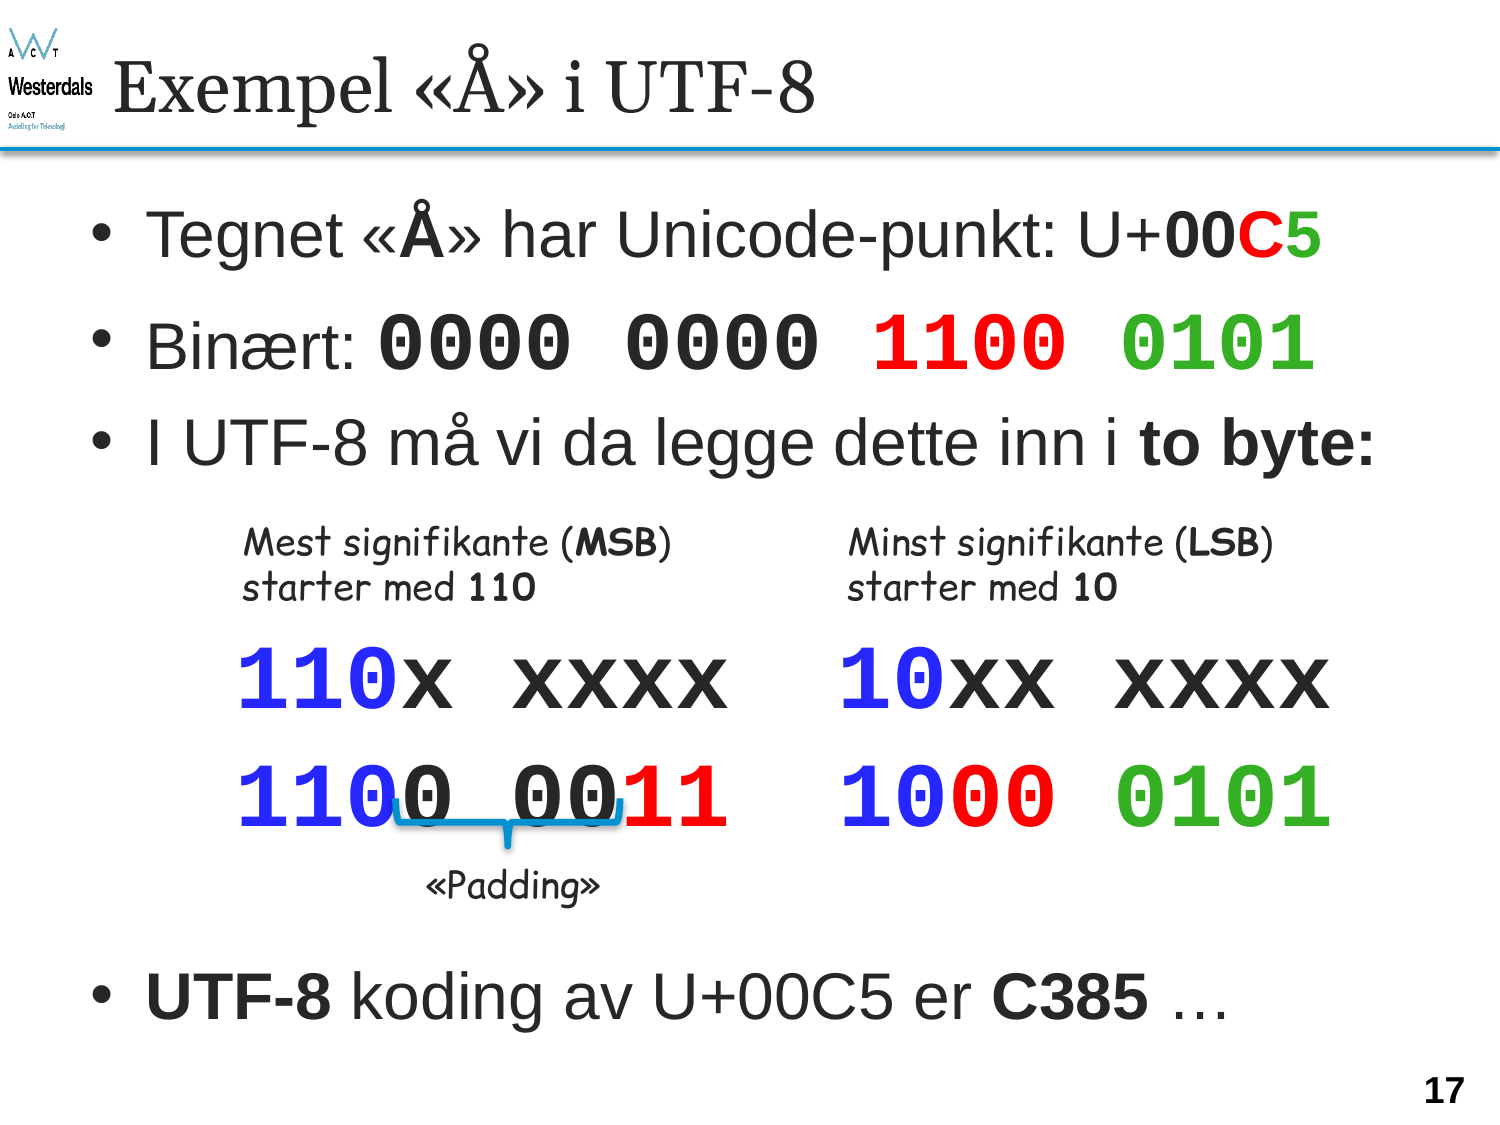

# Exempel «Å» i UTF-8
Tegnet «Å» har Unicode-punkt: U+00C5
Binært: 0000 0000 1100 0101
I UTF-8 må vi da legge dette inn i to byte:

UTF-8 koding av U+00C5 er C385 …

Mest signifikante (MSB)
starter med 110
Minst signifikante (LSB)
starter med 10
110x xxxx
10xx xxxx
1000 0101
1100 0011

«Padding»
17